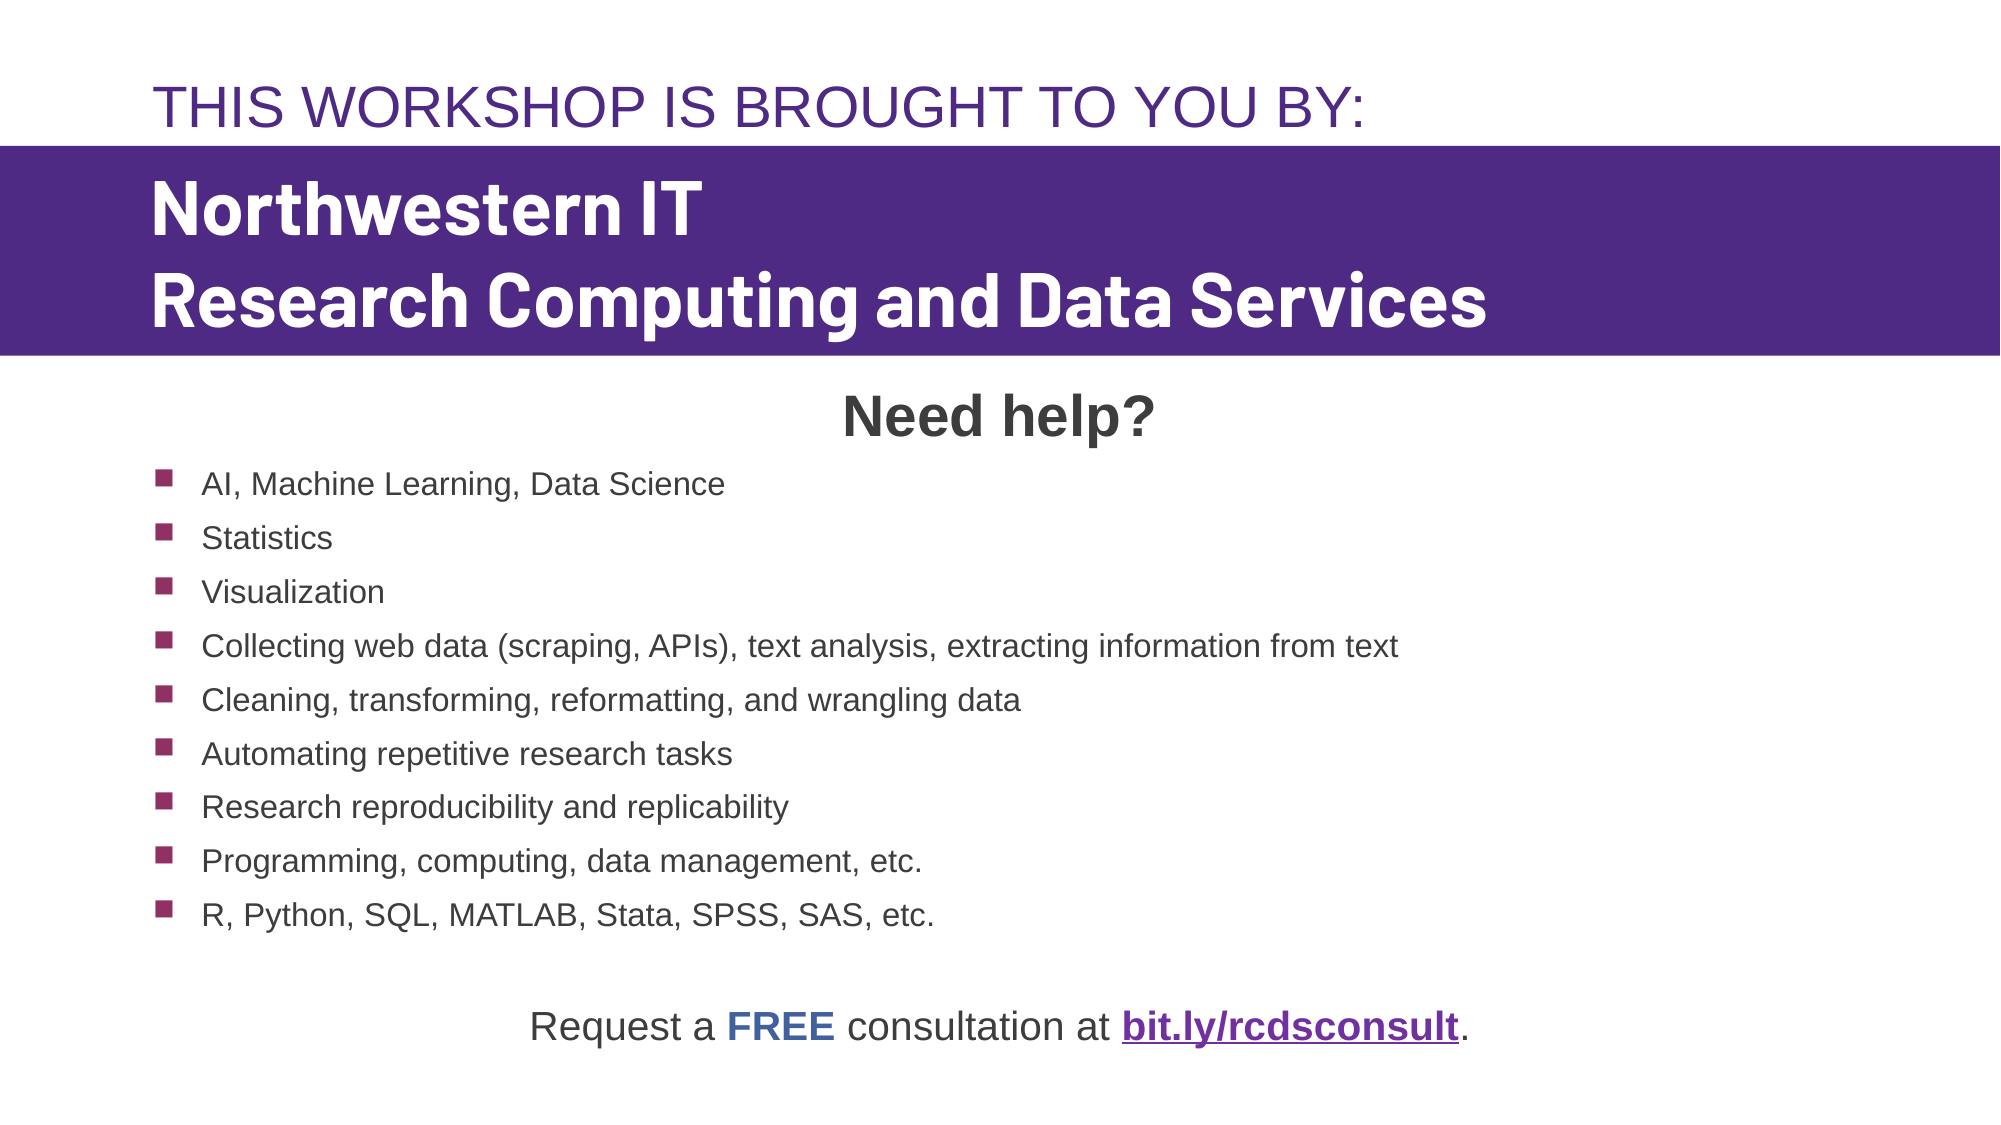

# This workshop is brought to you by:
Northwestern IT 
Research Computing and Data Services
Need help?
AI, Machine Learning, Data Science
Statistics
Visualization
Collecting web data (scraping, APIs), text analysis, extracting information from text
Cleaning, transforming, reformatting, and wrangling data
Automating repetitive research tasks
Research reproducibility and replicability
Programming, computing, data management, etc.
R, Python, SQL, MATLAB, Stata, SPSS, SAS, etc.

Request a FREE consultation at bit.ly/rcdsconsult.